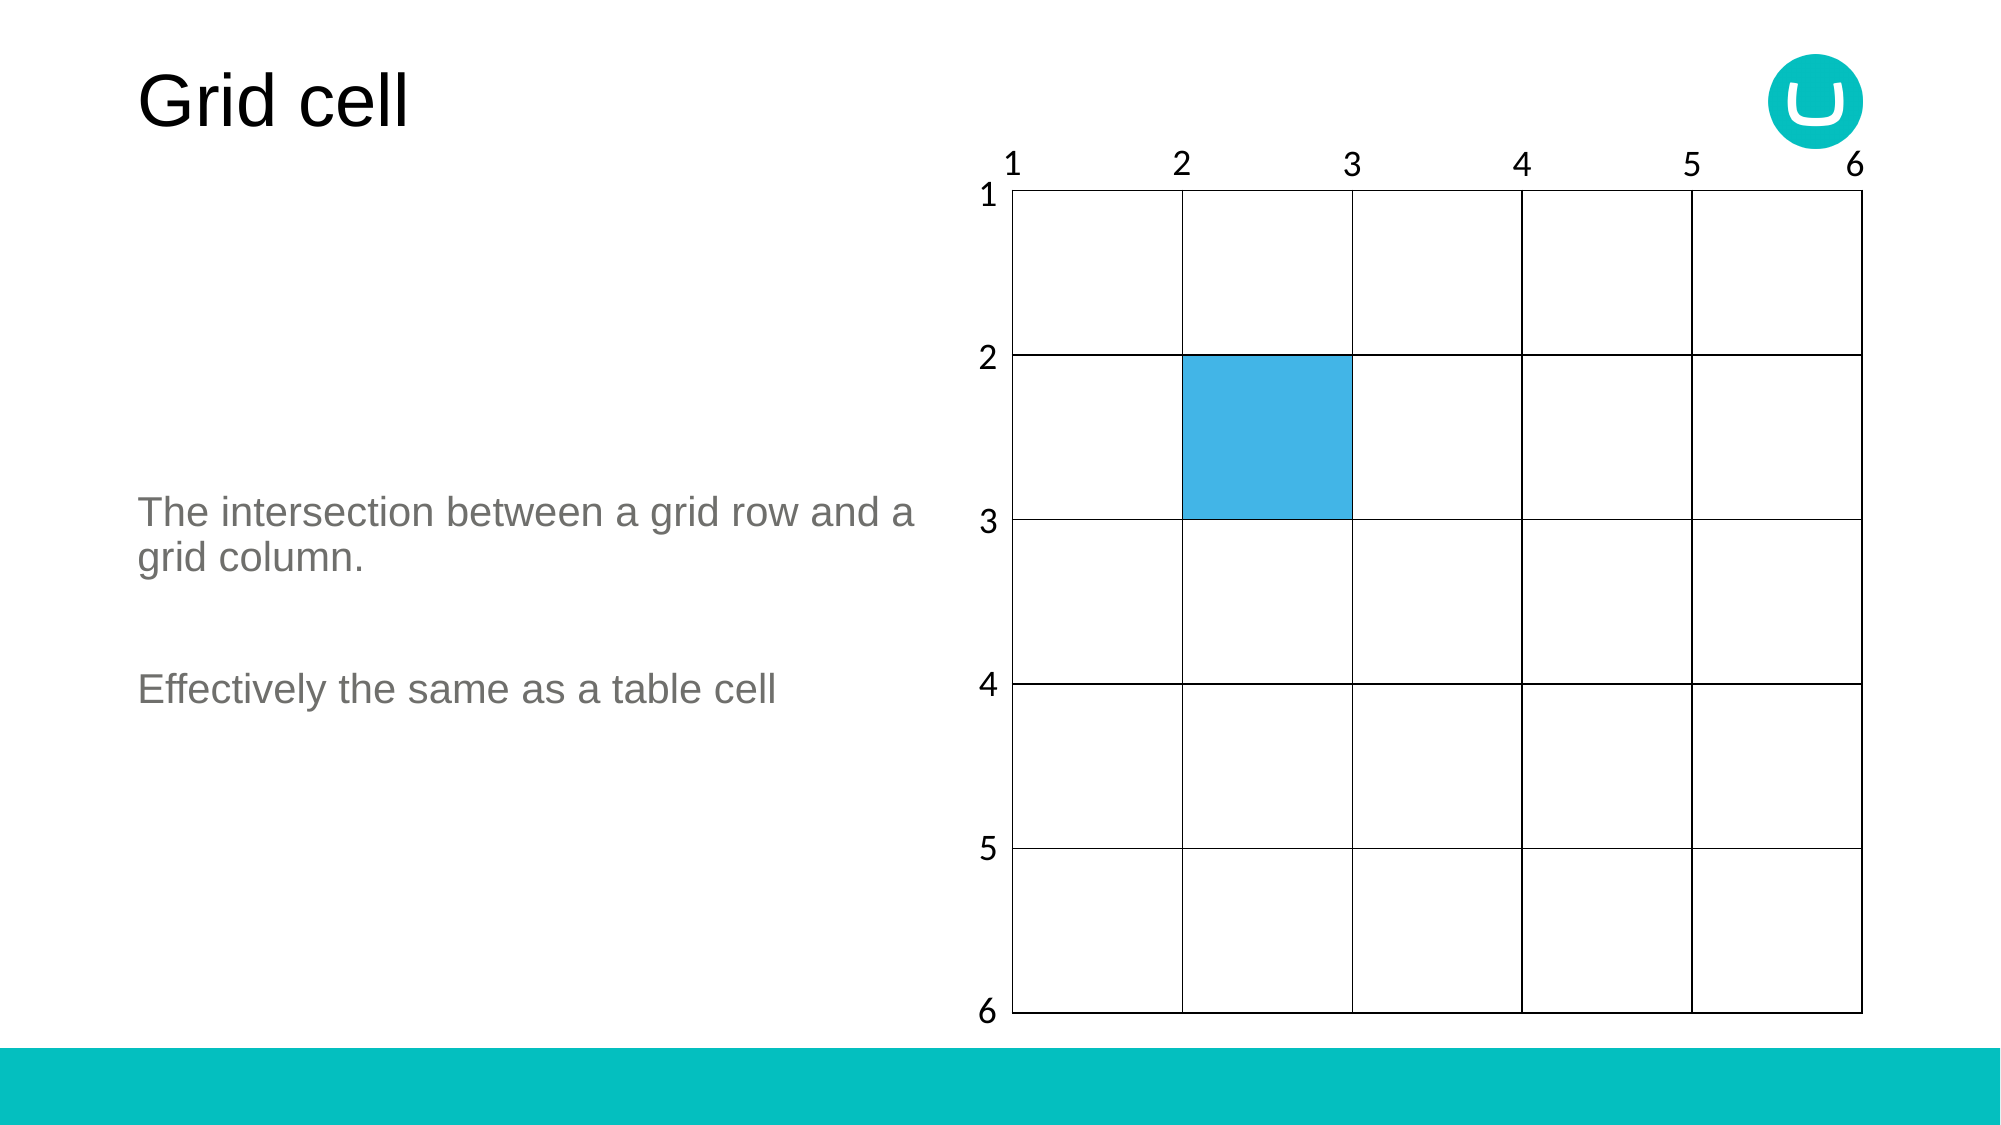

# Grid cell
1
2
3
4
5
6
1
The intersection between a grid row and a grid column.

Effectively the same as a table cell
|  |  |  |  |  |
| --- | --- | --- | --- | --- |
|  |  |  |  |  |
|  |  |  |  |  |
|  |  |  |  |  |
|  |  |  |  |  |
2
3
4
5
6